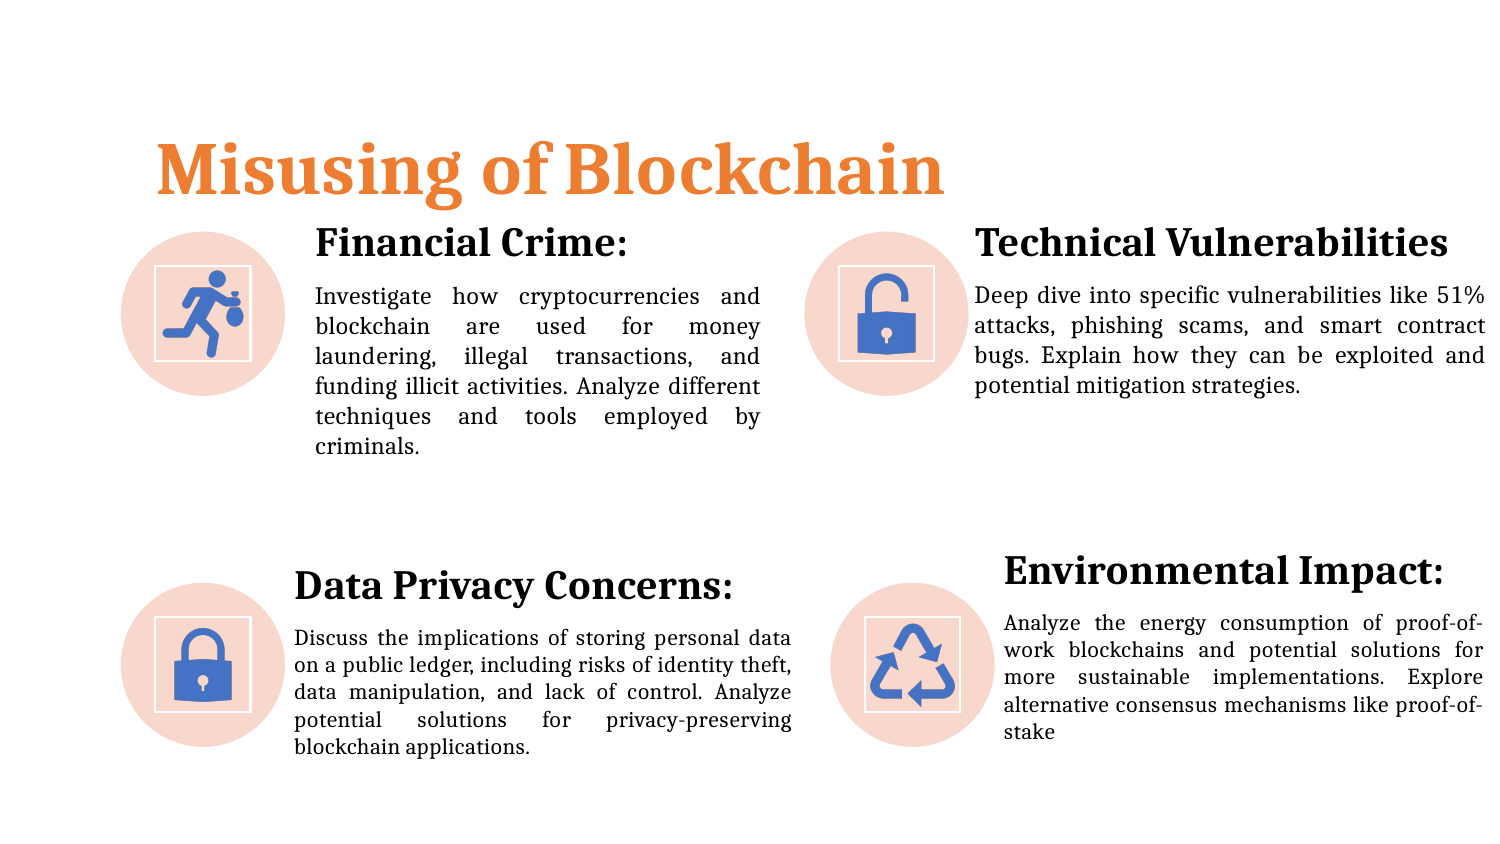

# Misusing of Blockchain
Financial Crime:
Investigate how cryptocurrencies and blockchain are used for money laundering, illegal transactions, and funding illicit activities. Analyze different techniques and tools employed by criminals.
Technical Vulnerabilities
Deep dive into specific vulnerabilities like 51% attacks, phishing scams, and smart contract bugs. Explain how they can be exploited and potential mitigation strategies.
Data Privacy Concerns:
Discuss the implications of storing personal data on a public ledger, including risks of identity theft, data manipulation, and lack of control. Analyze potential solutions for privacy-preserving blockchain applications.
Environmental Impact:
Analyze the energy consumption of proof-of-work blockchains and potential solutions for more sustainable implementations. Explore alternative consensus mechanisms like proof-of-stake